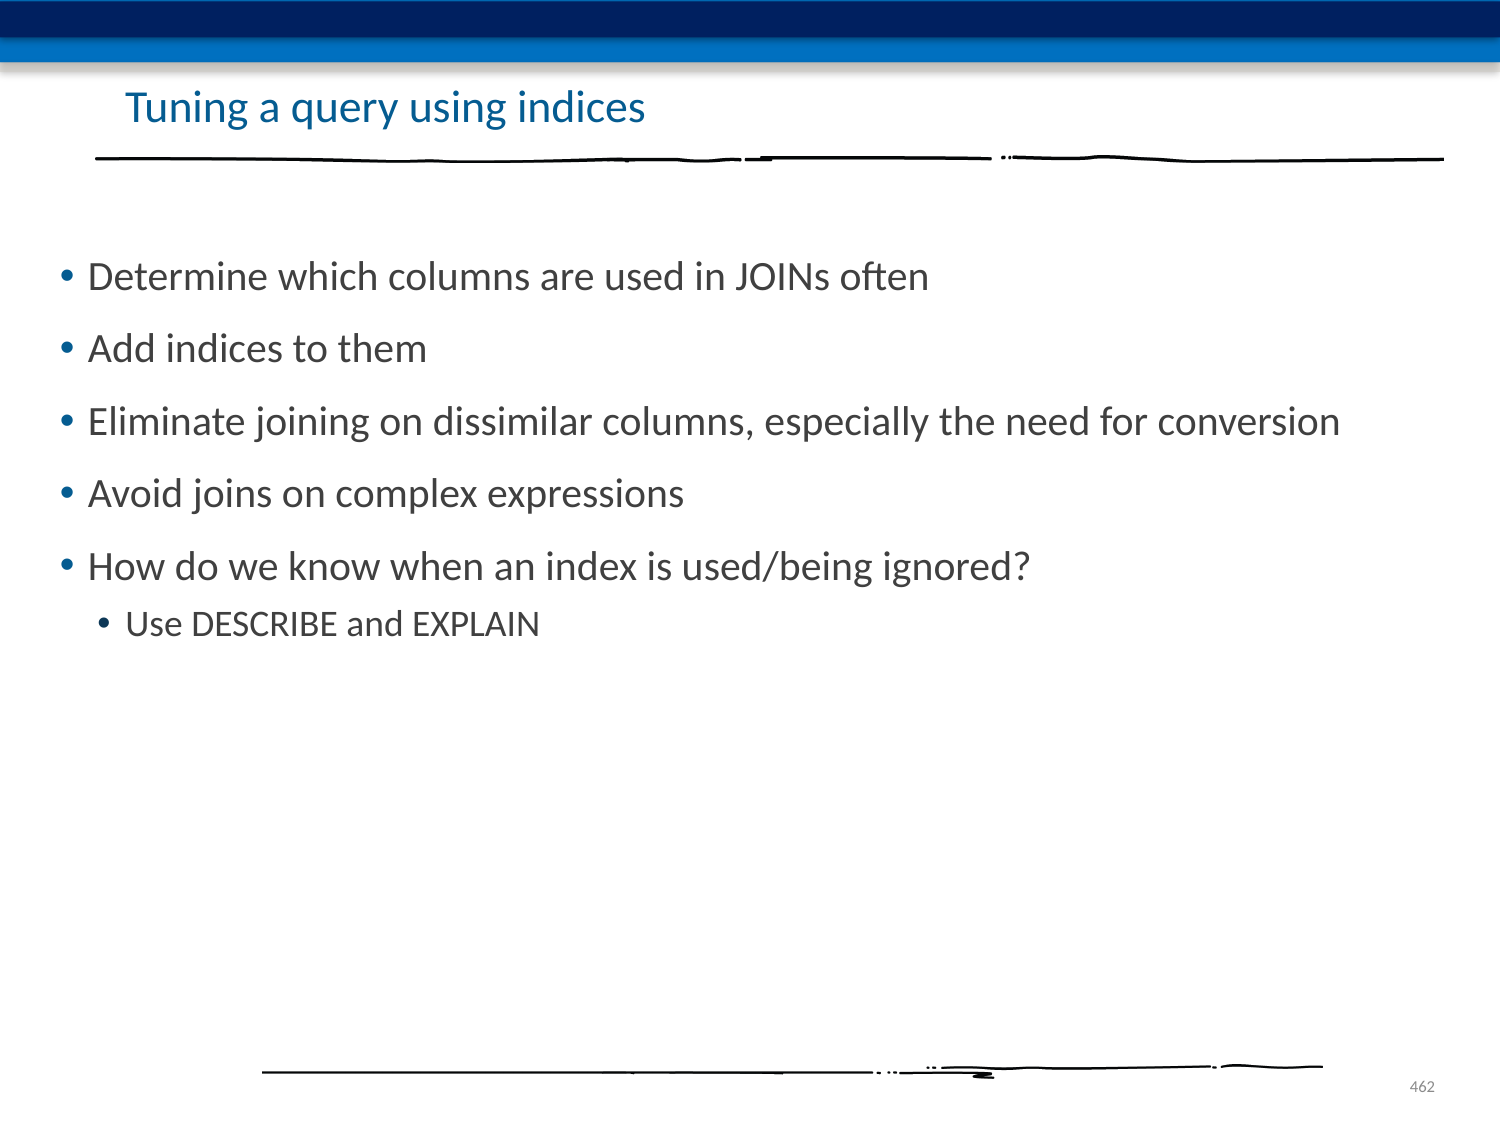

# Tuning a query using indices
Determine which columns are used in JOINs often
Add indices to them
Eliminate joining on dissimilar columns, especially the need for conversion
Avoid joins on complex expressions
How do we know when an index is used/being ignored?
Use DESCRIBE and EXPLAIN